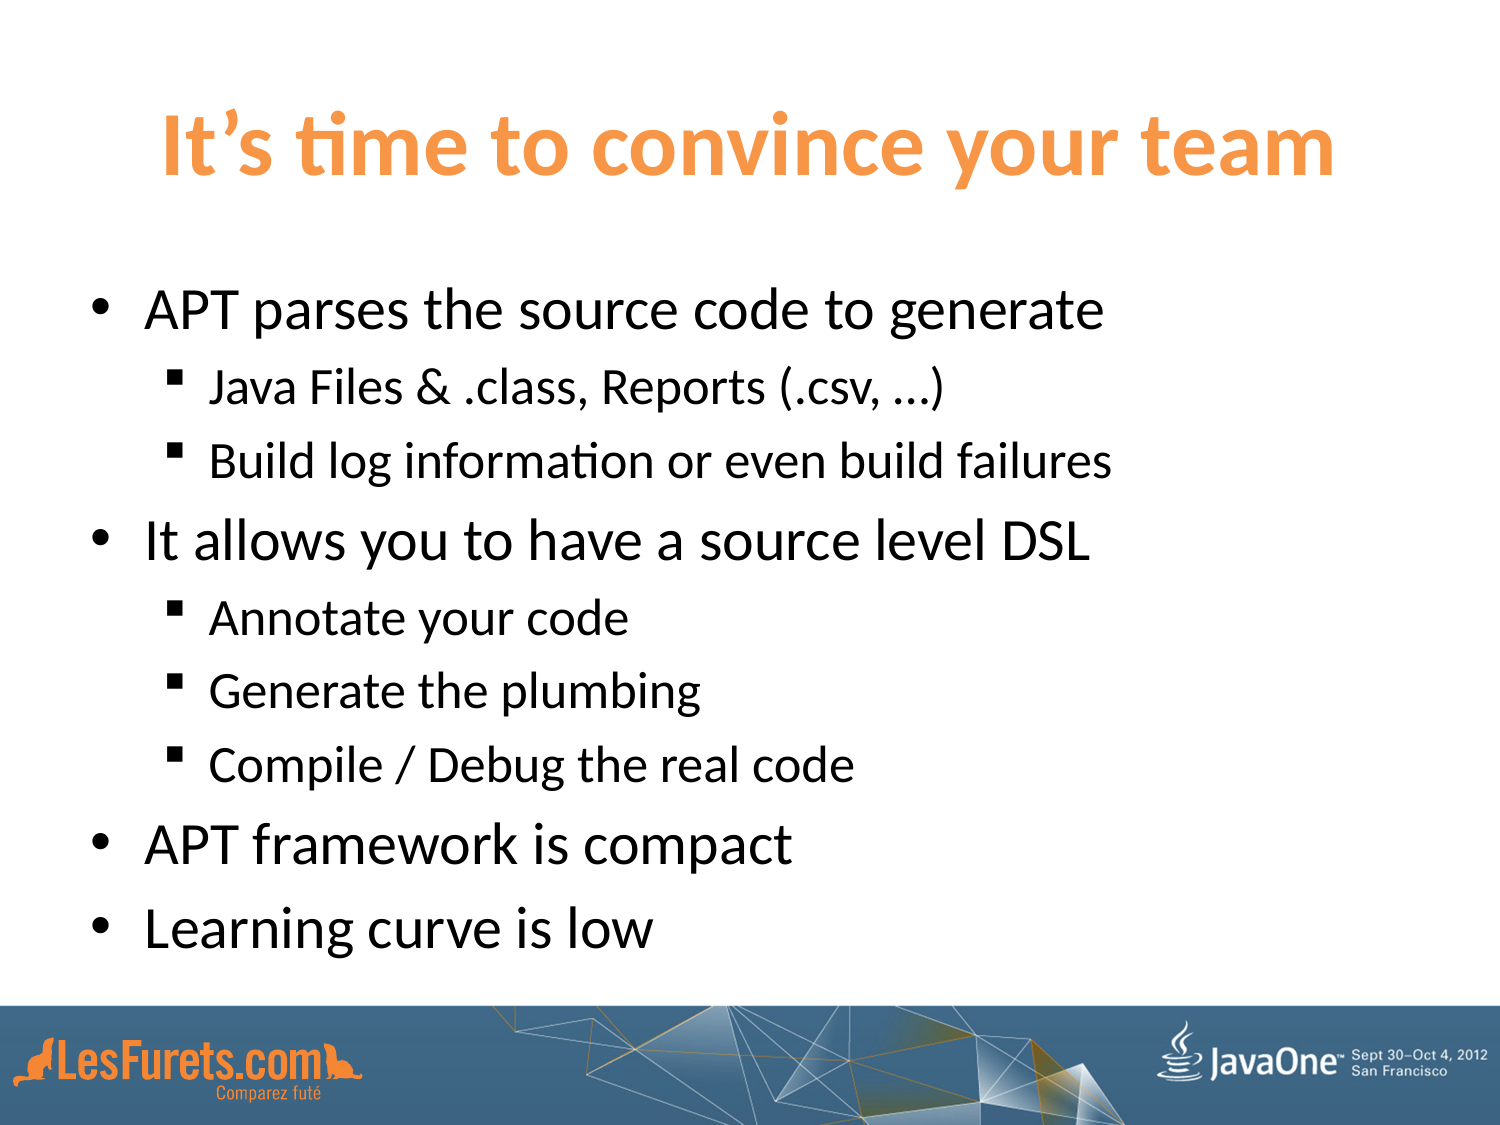

# It’s time to convince your team
APT parses the source code to generate
Java Files & .class, Reports (.csv, …)
Build log information or even build failures
It allows you to have a source level DSL
Annotate your code
Generate the plumbing
Compile / Debug the real code
APT framework is compact
Learning curve is low